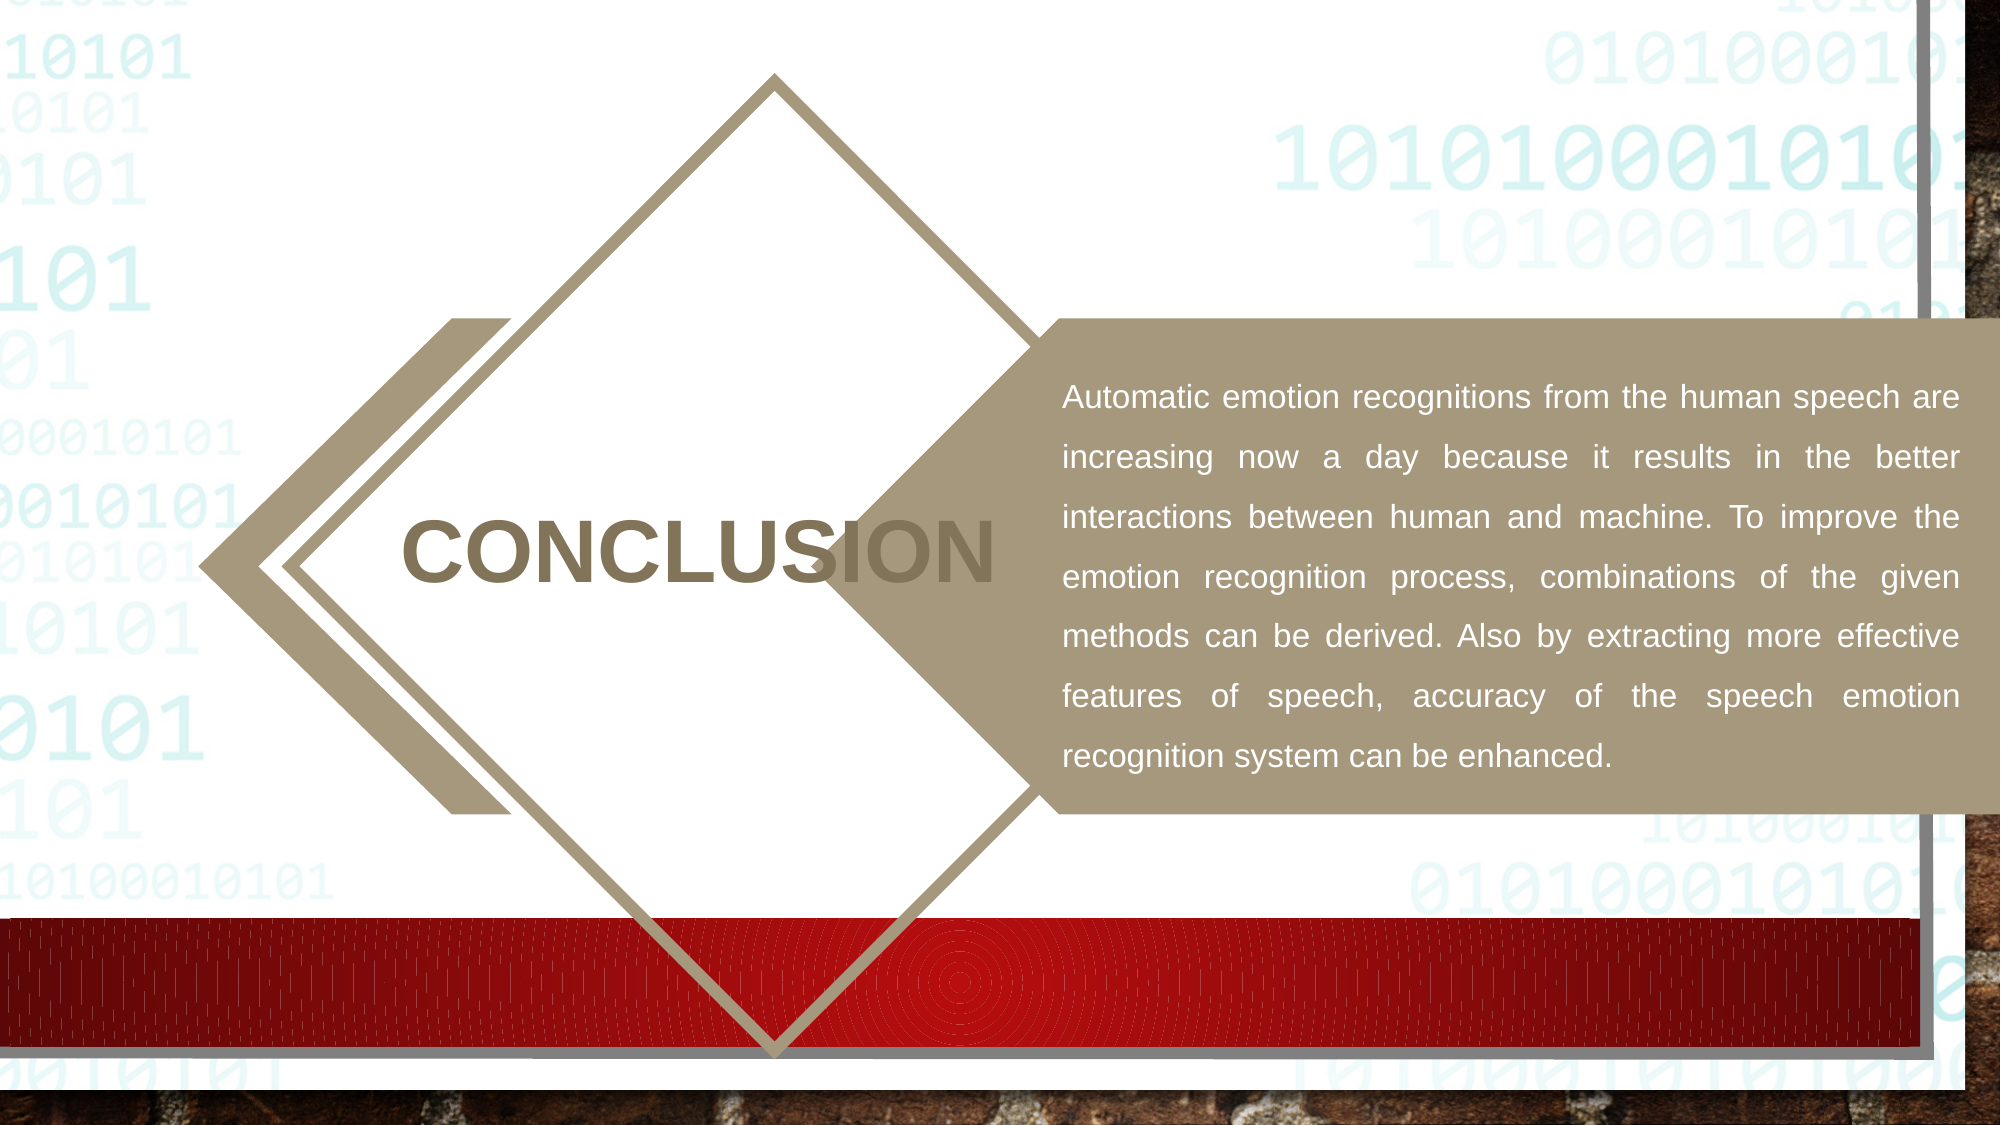

Automatic emotion recognitions from the human speech are increasing now a day because it results in the better interactions between human and machine. To improve the emotion recognition process, combinations of the given methods can be derived. Also by extracting more effective features of speech, accuracy of the speech emotion recognition system can be enhanced.
CONCLUSION